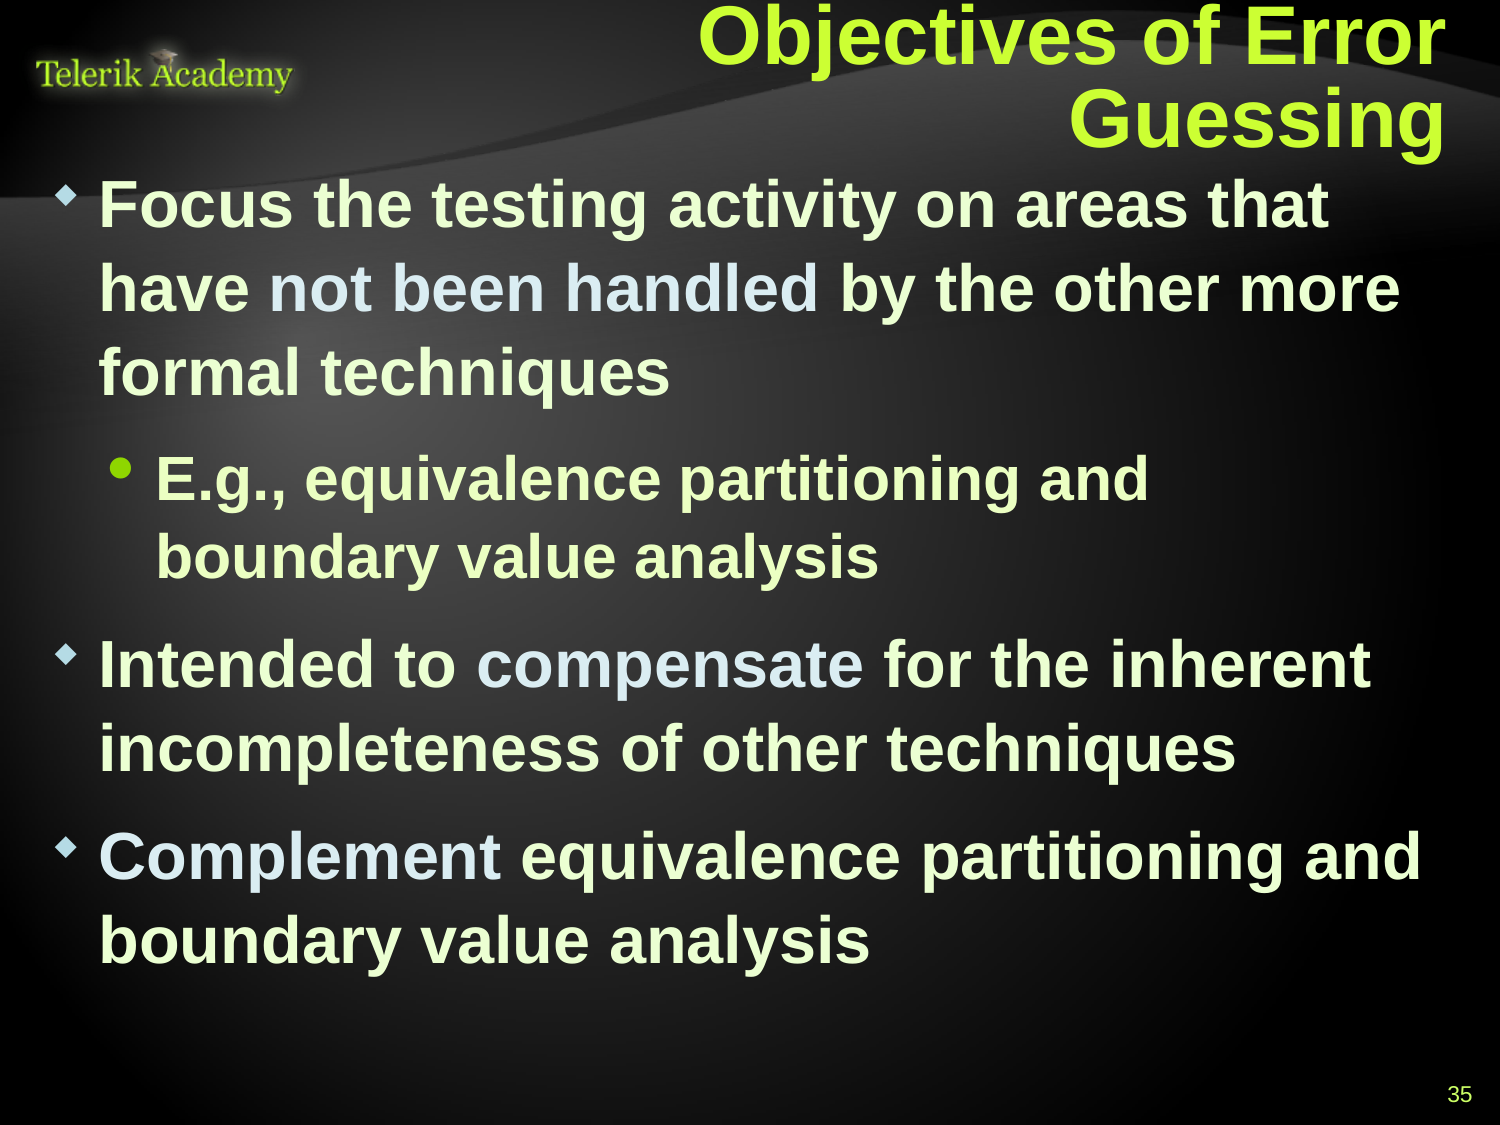

# Objectives of Error Guessing
Focus the testing activity on areas that have not been handled by the other more formal techniques
E.g., equivalence partitioning and boundary value analysis
Intended to compensate for the inherent incompleteness of other techniques
Complement equivalence partitioning and boundary value analysis
35